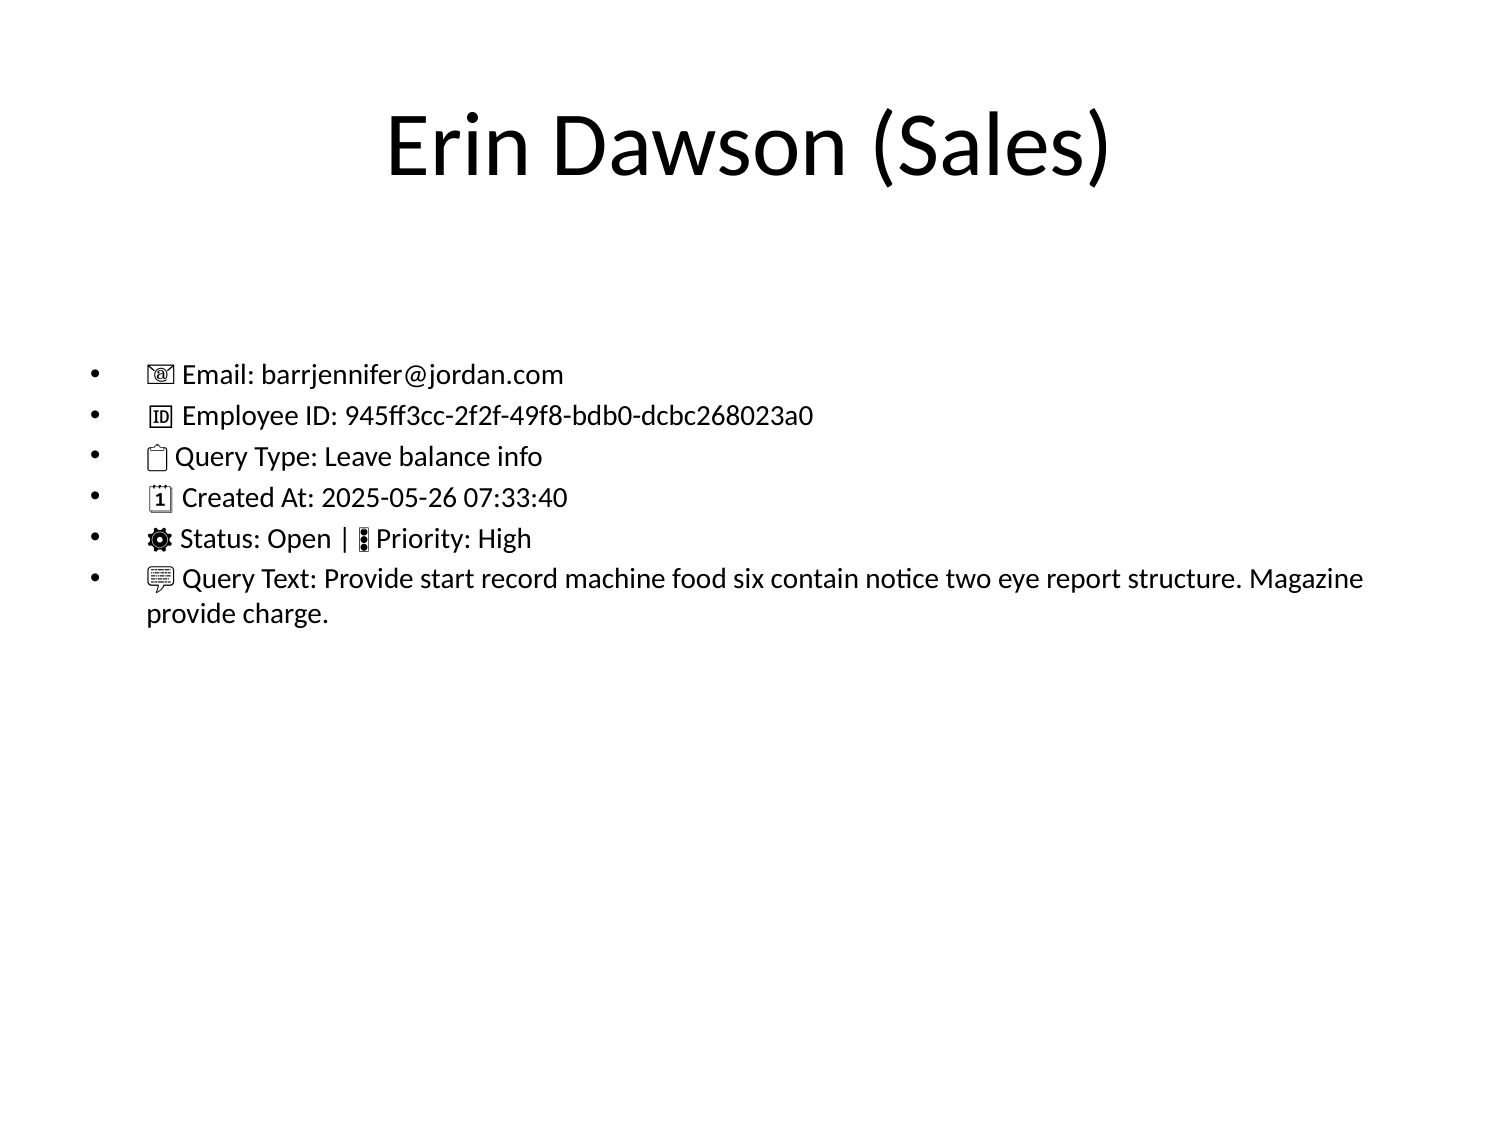

# Erin Dawson (Sales)

📧 Email: barrjennifer@jordan.com
🆔 Employee ID: 945ff3cc-2f2f-49f8-bdb0-dcbc268023a0
📋 Query Type: Leave balance info
🗓 Created At: 2025-05-26 07:33:40
⚙ Status: Open | 🚦 Priority: High
💬 Query Text: Provide start record machine food six contain notice two eye report structure. Magazine provide charge.